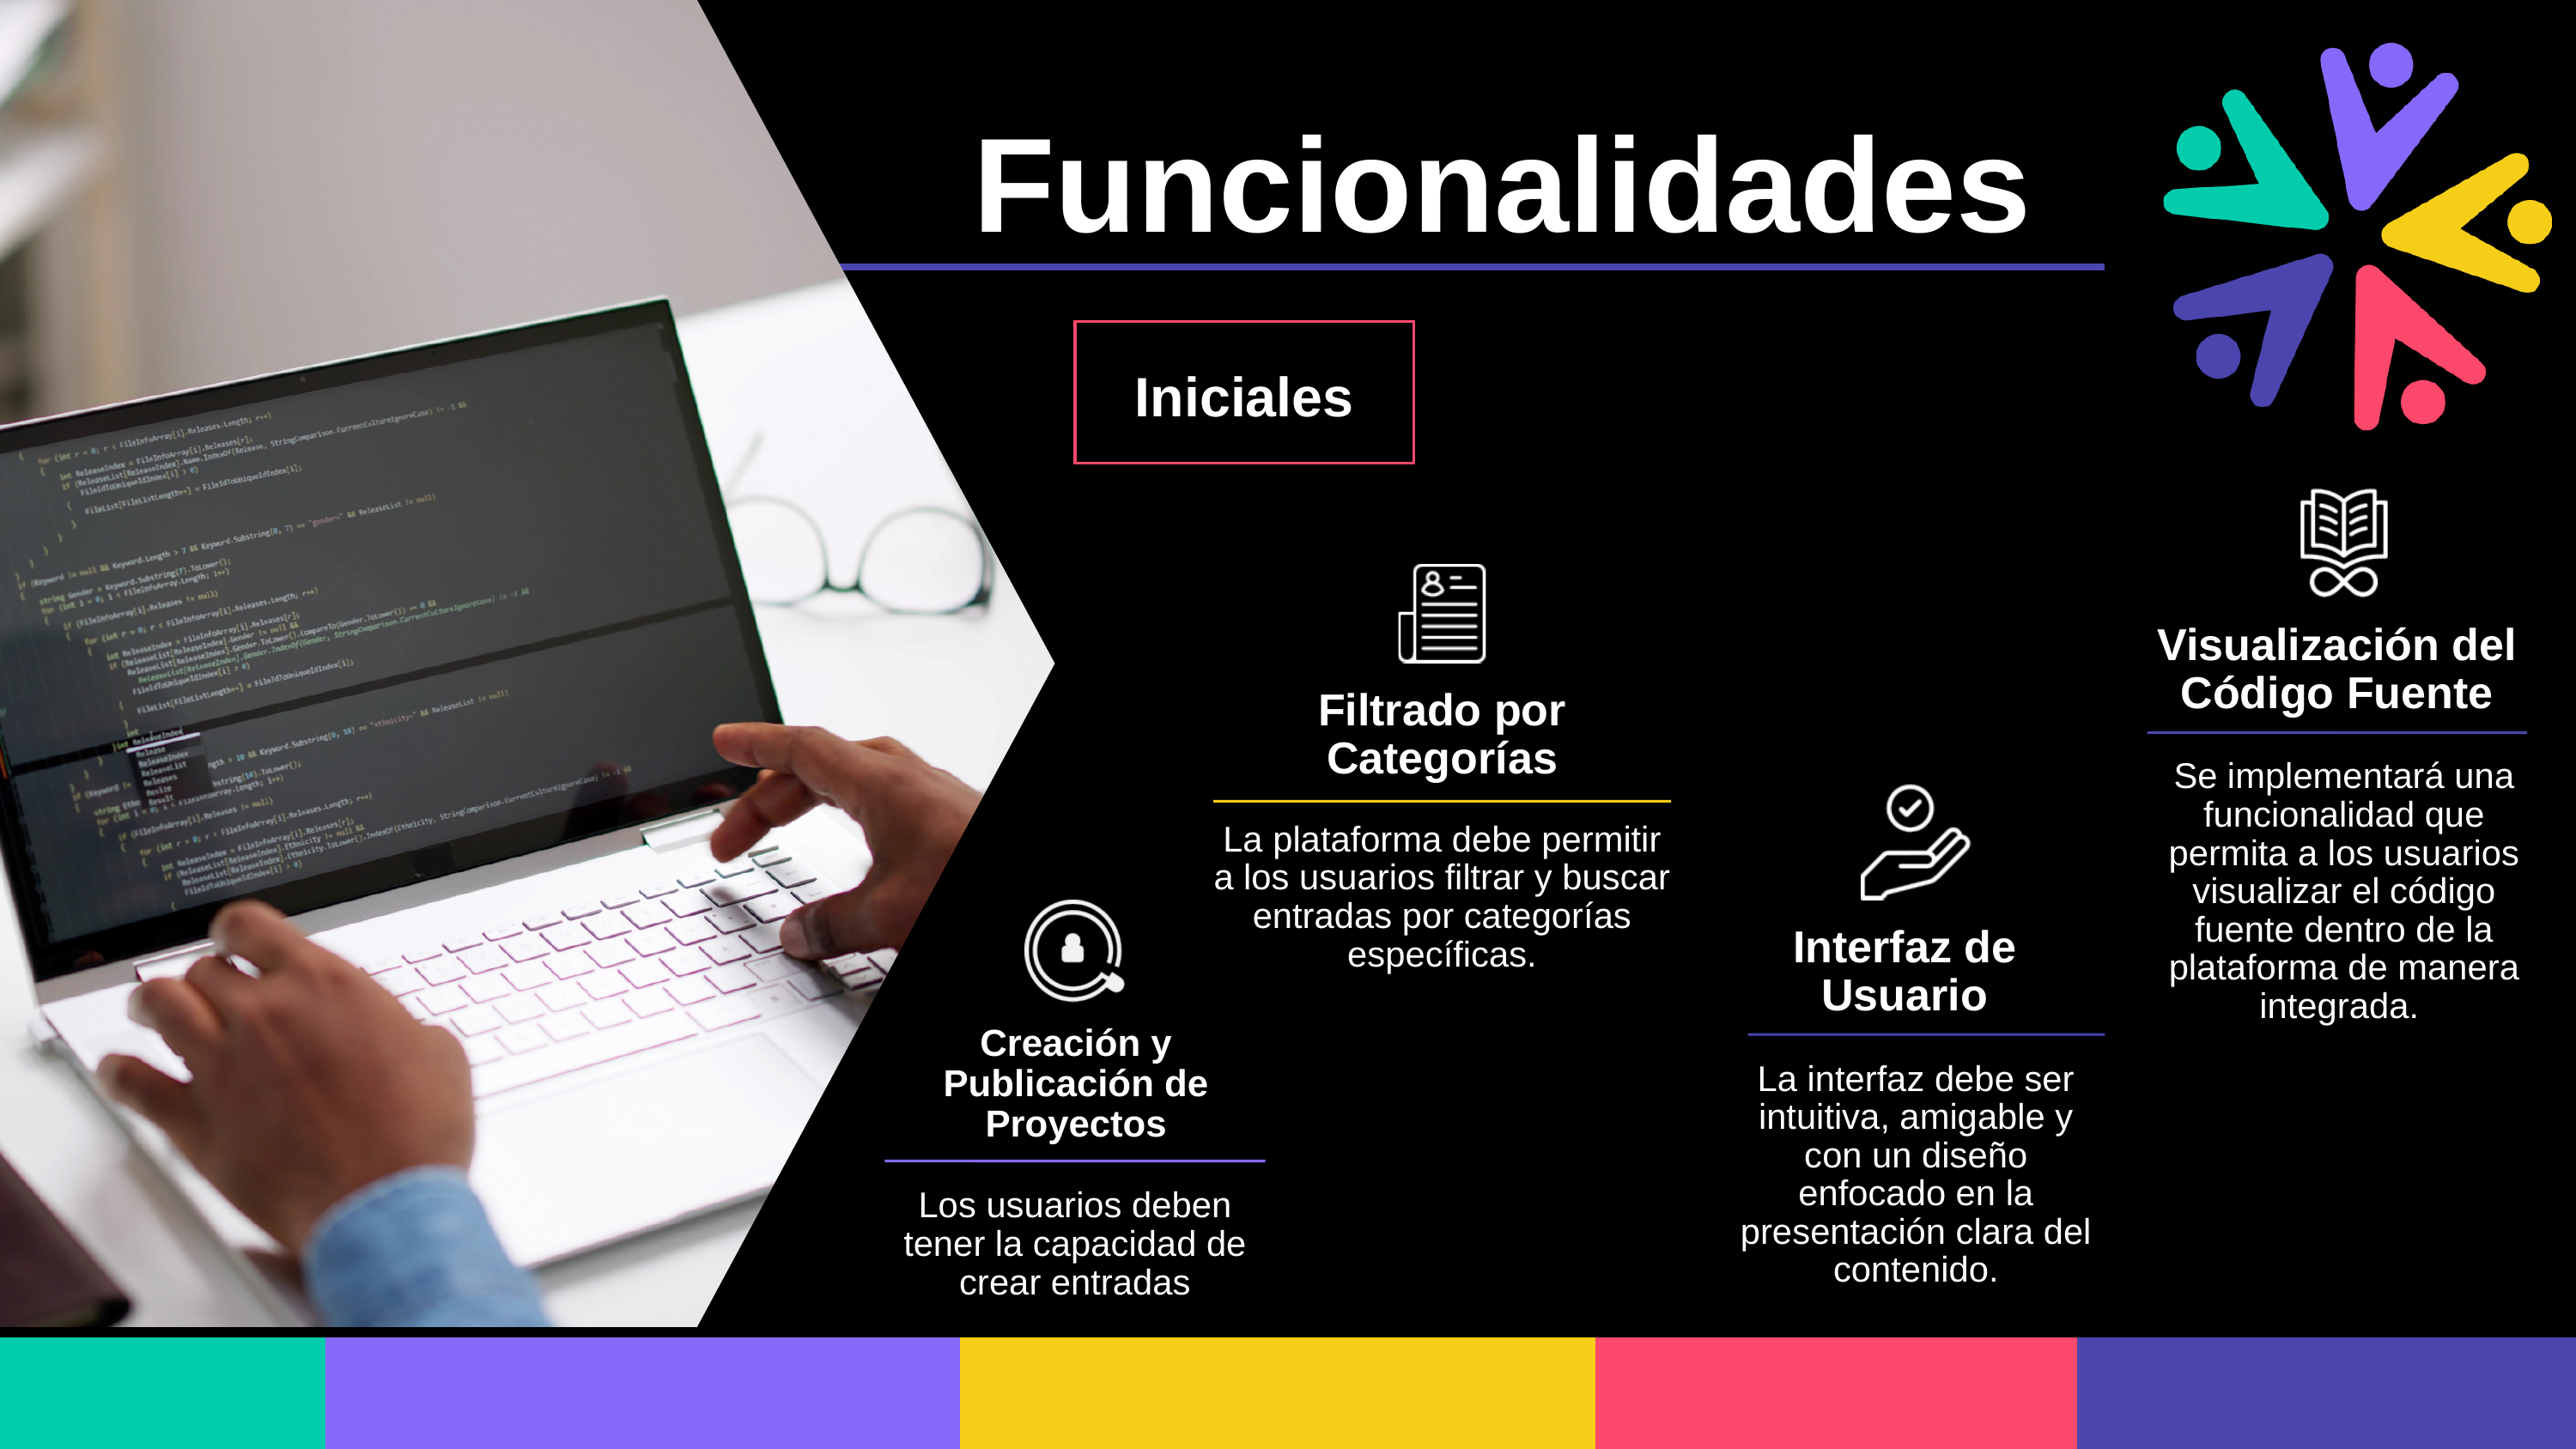

Funcionalidades

Iniciales

Visualización del Código Fuente
Filtrado por Categorías

Se implementará una funcionalidad que permita a los usuarios visualizar el código fuente dentro de la plataforma de manera integrada.

La plataforma debe permitir a los usuarios filtrar y buscar entradas por categorías específicas.

Interfaz de Usuario
Creación y Publicación de Proyectos

La interfaz debe ser intuitiva, amigable y con un diseño enfocado en la presentación clara del contenido.

Los usuarios deben tener la capacidad de crear entradas